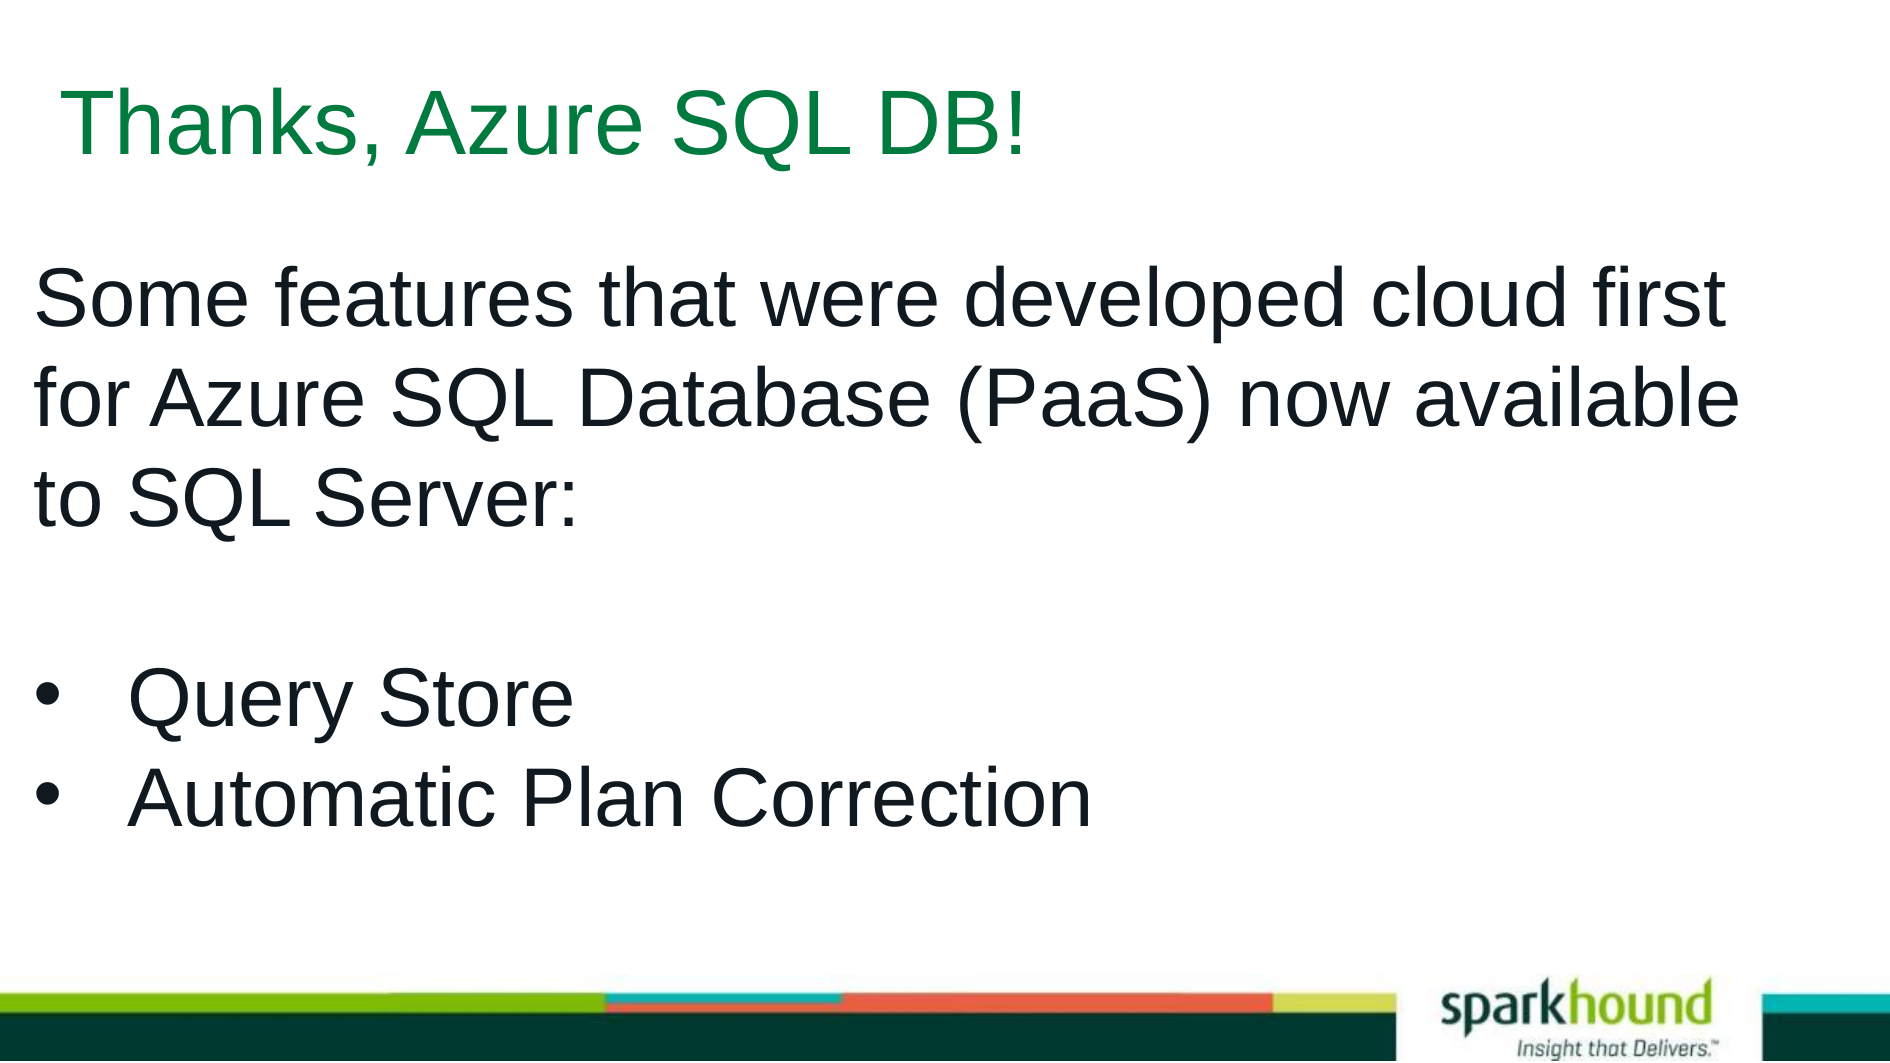

# Thanks, Azure SQL DB!
Some features that were developed cloud first for Azure SQL Database (PaaS) now available to SQL Server:

Query Store
Automatic Plan Correction